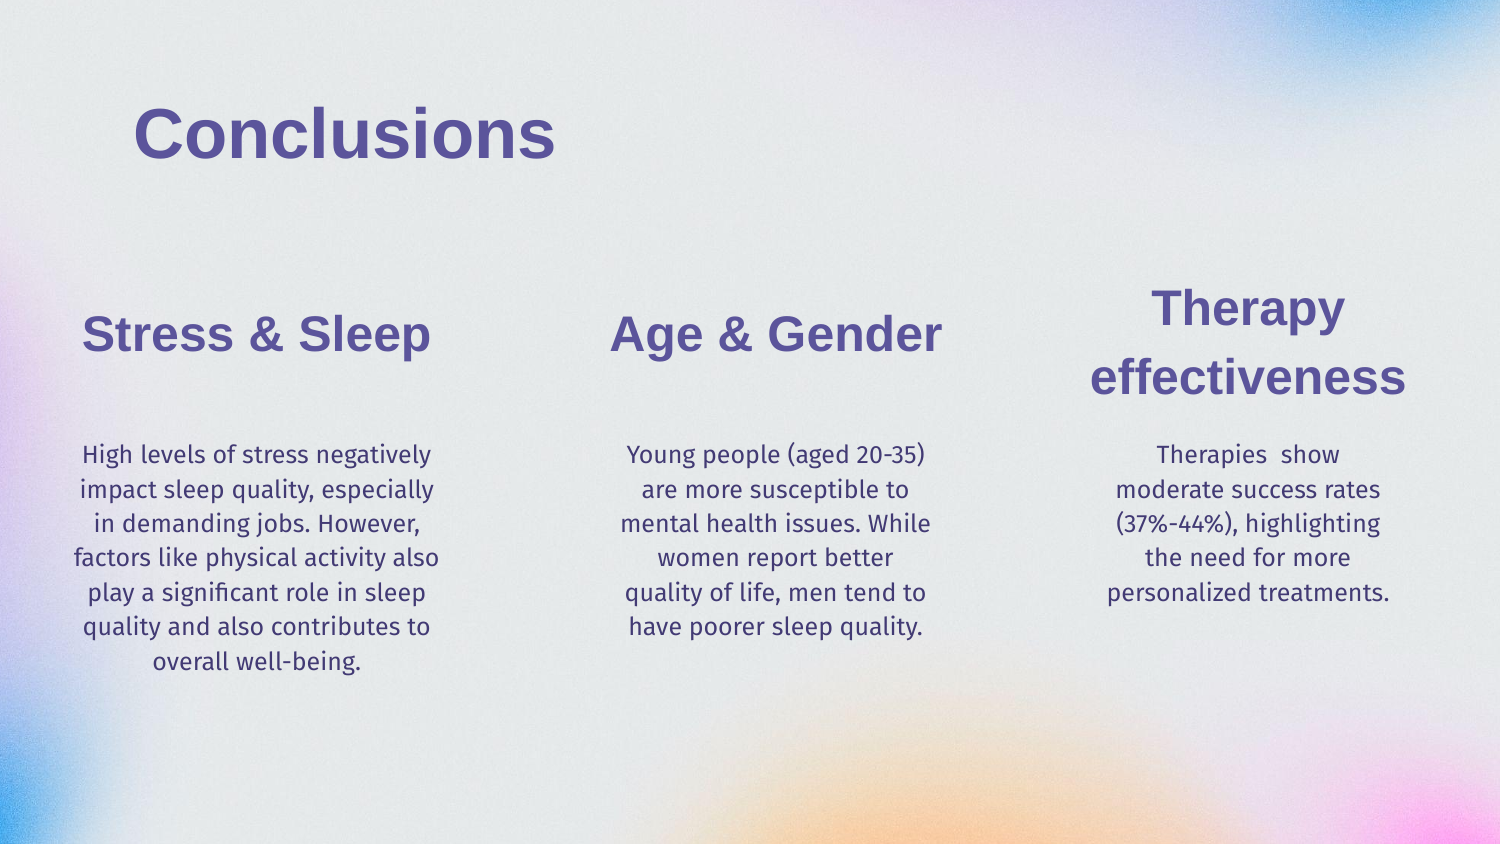

# Conclusions
Stress & Sleep
Age & Gender
Therapy effectiveness
High levels of stress negatively impact sleep quality, especially in demanding jobs. However, factors like physical activity also play a significant role in sleep quality and also contributes to overall well-being.
Young people (aged 20-35) are more susceptible to mental health issues. While women report better quality of life, men tend to have poorer sleep quality.
Therapies  show moderate success rates (37%-44%), highlighting the need for more personalized treatments.